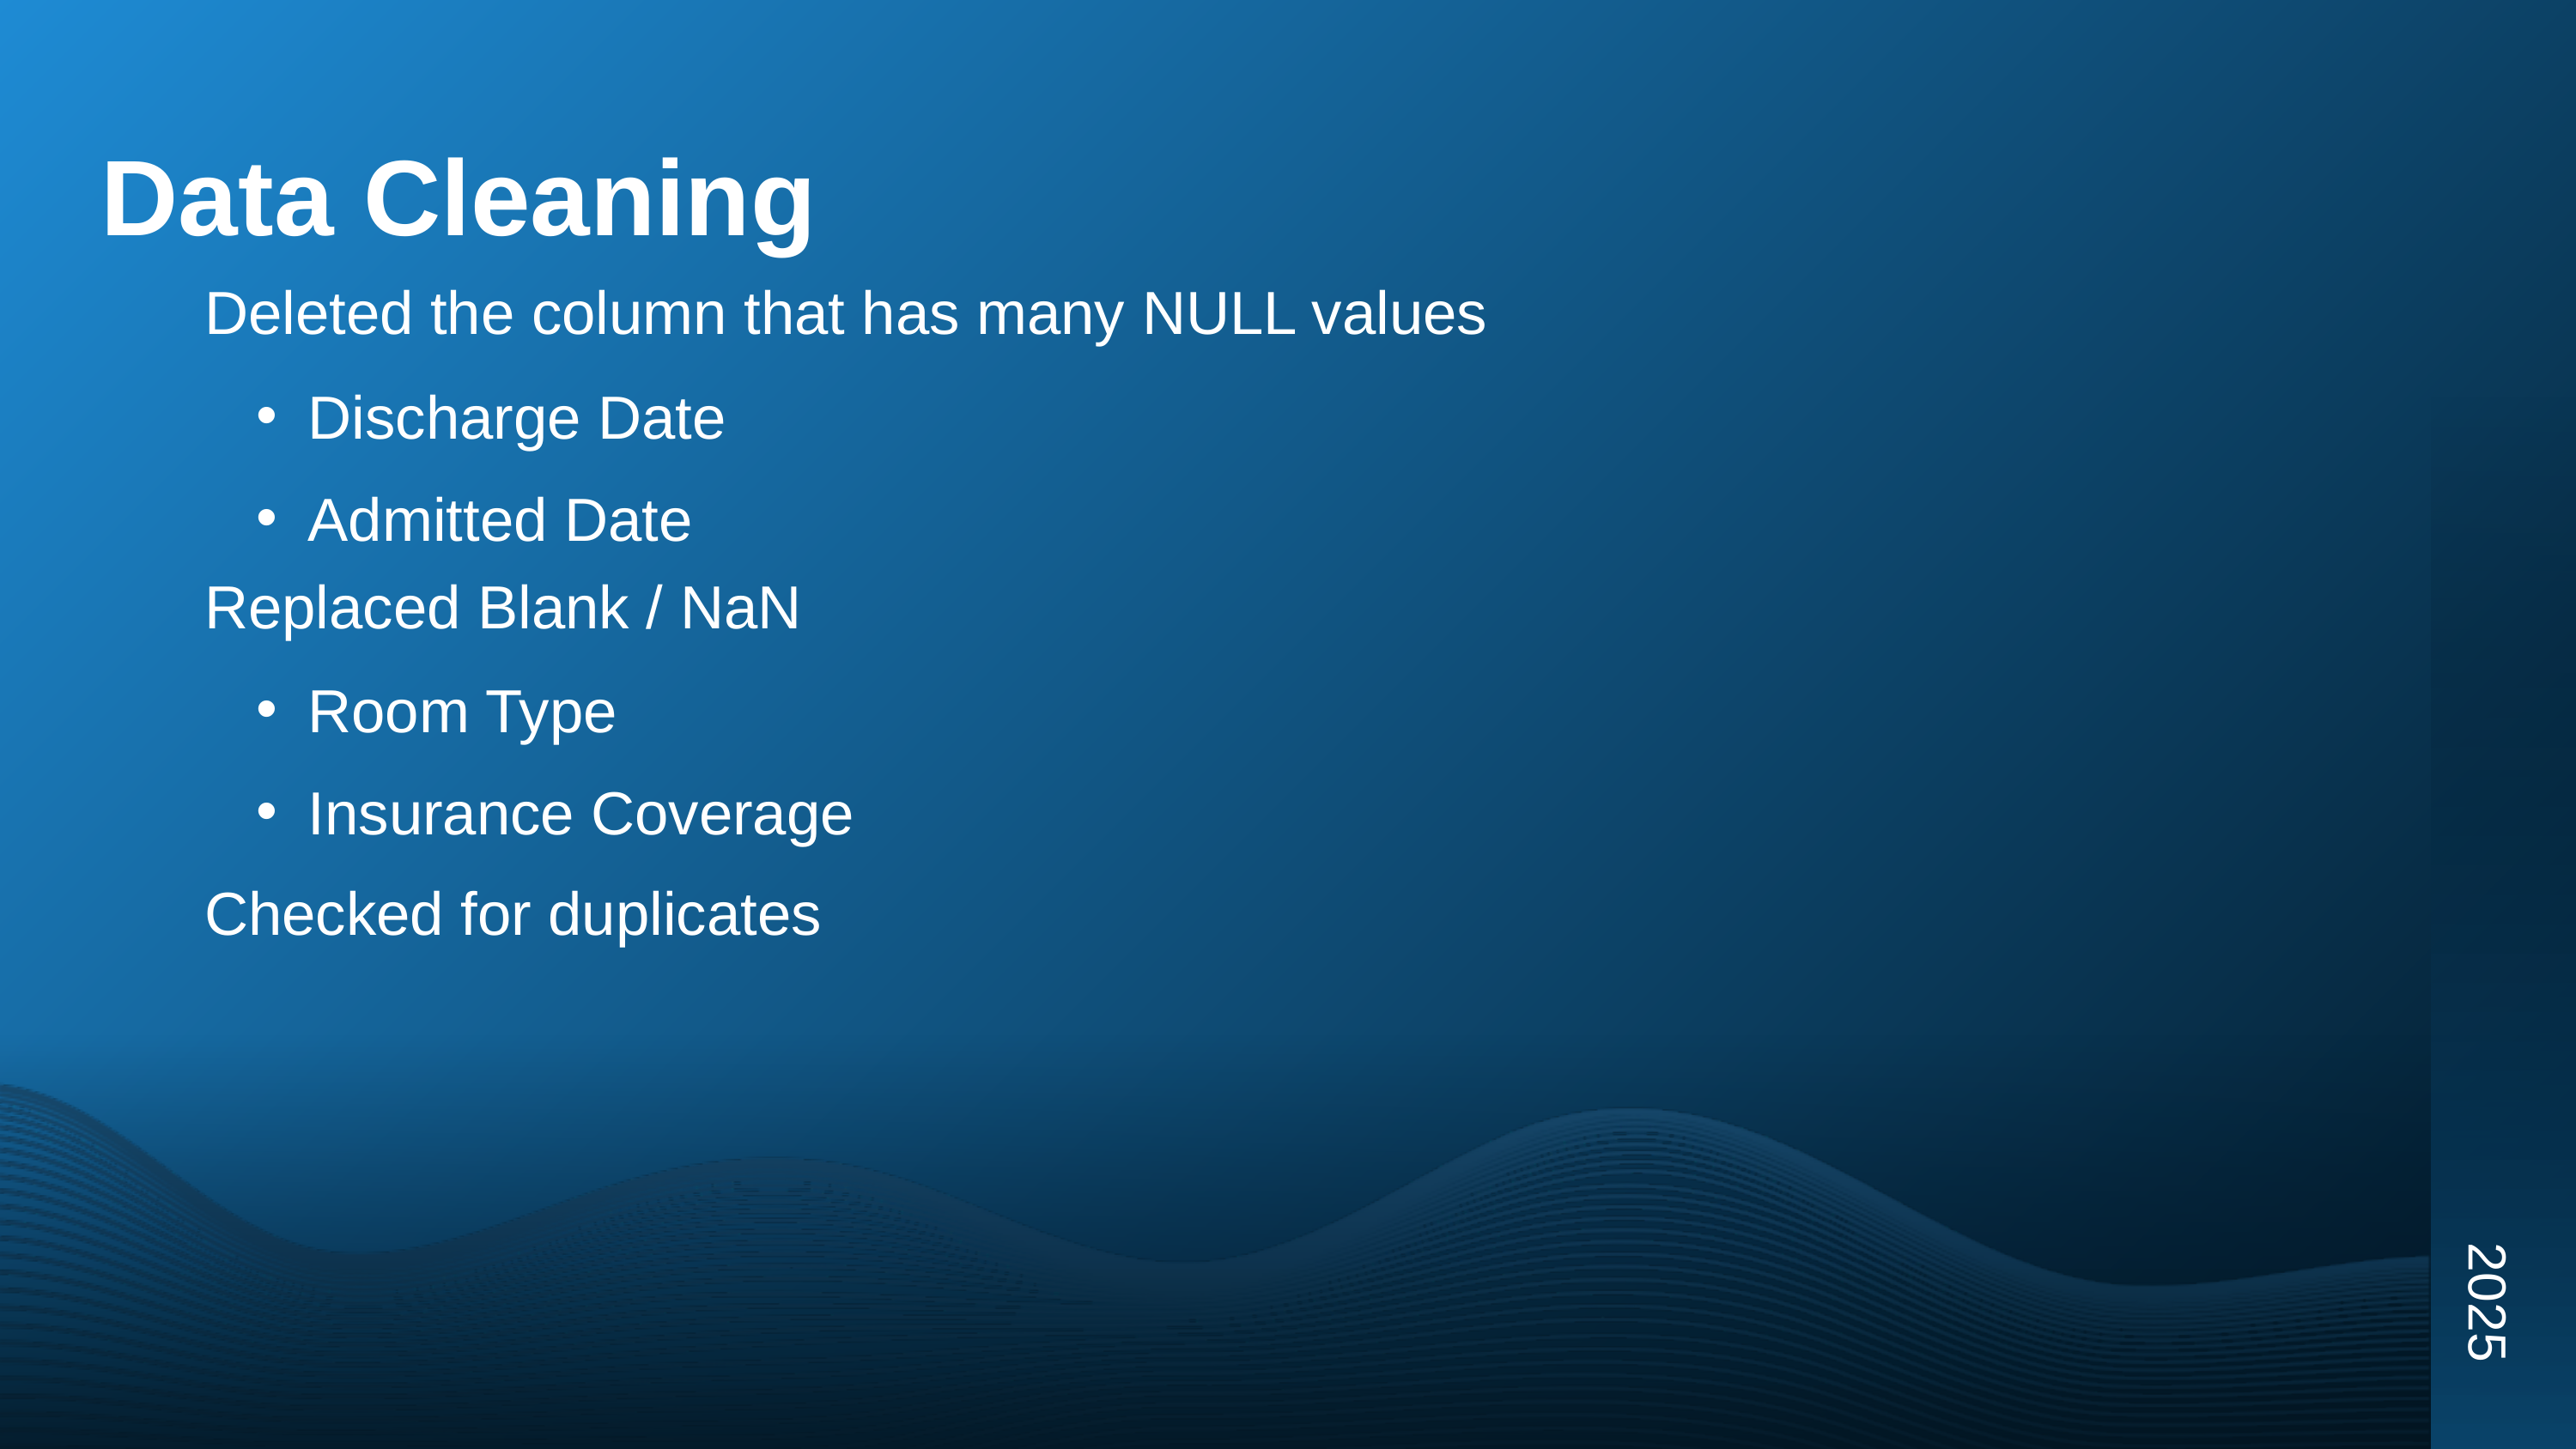

Data Cleaning
Deleted the column that has many NULL values
Discharge Date
Admitted Date

Replaced Blank / NaN
Room Type
Insurance Coverage
Checked for duplicates

2025